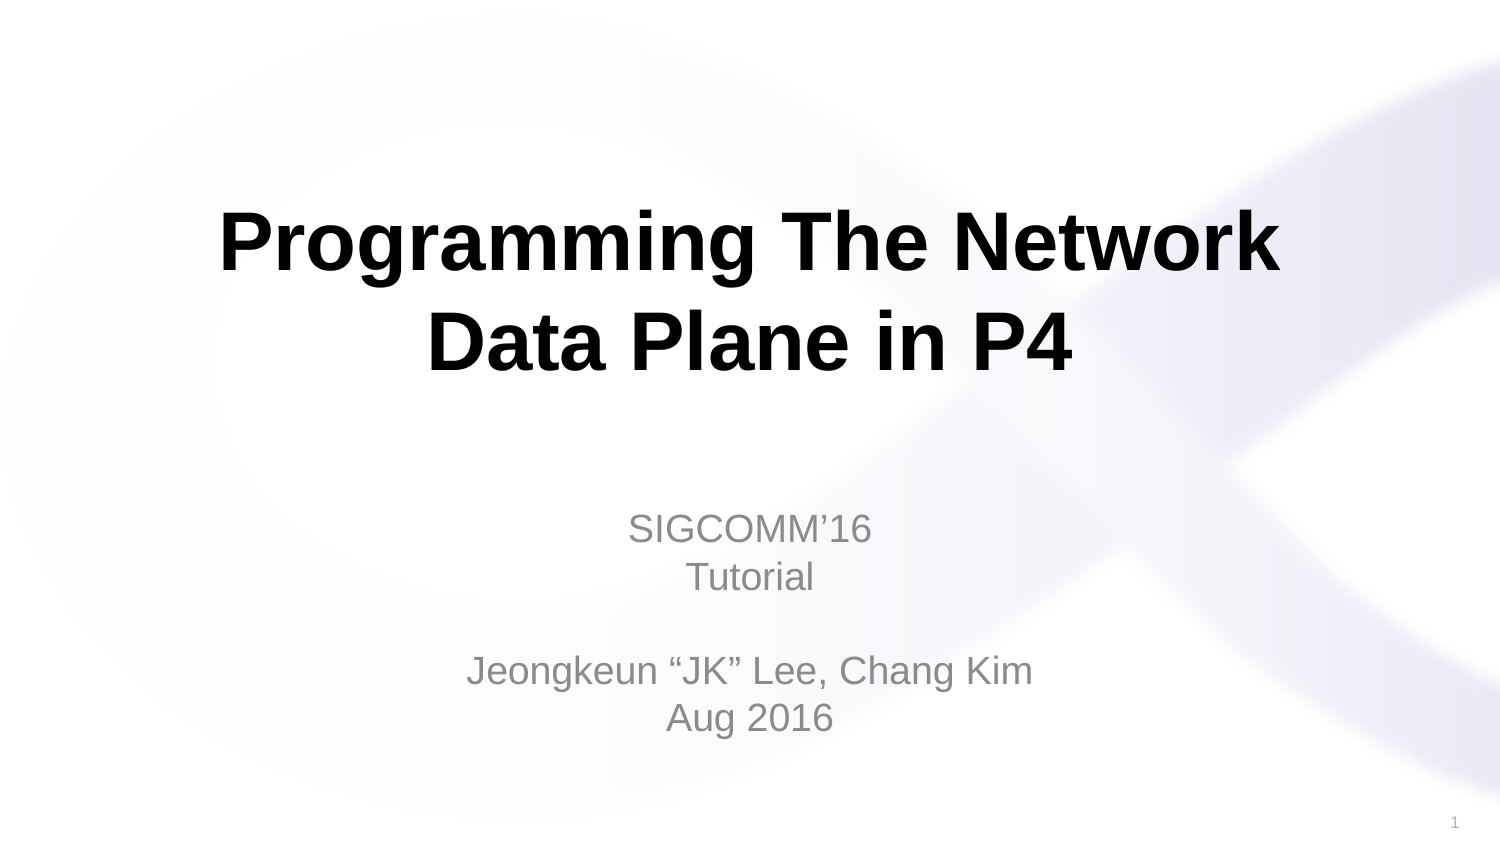

Programming The Network Data Plane in P4
SIGCOMM’16
Tutorial

Jeongkeun “JK” Lee, Chang Kim
Aug 2016

1